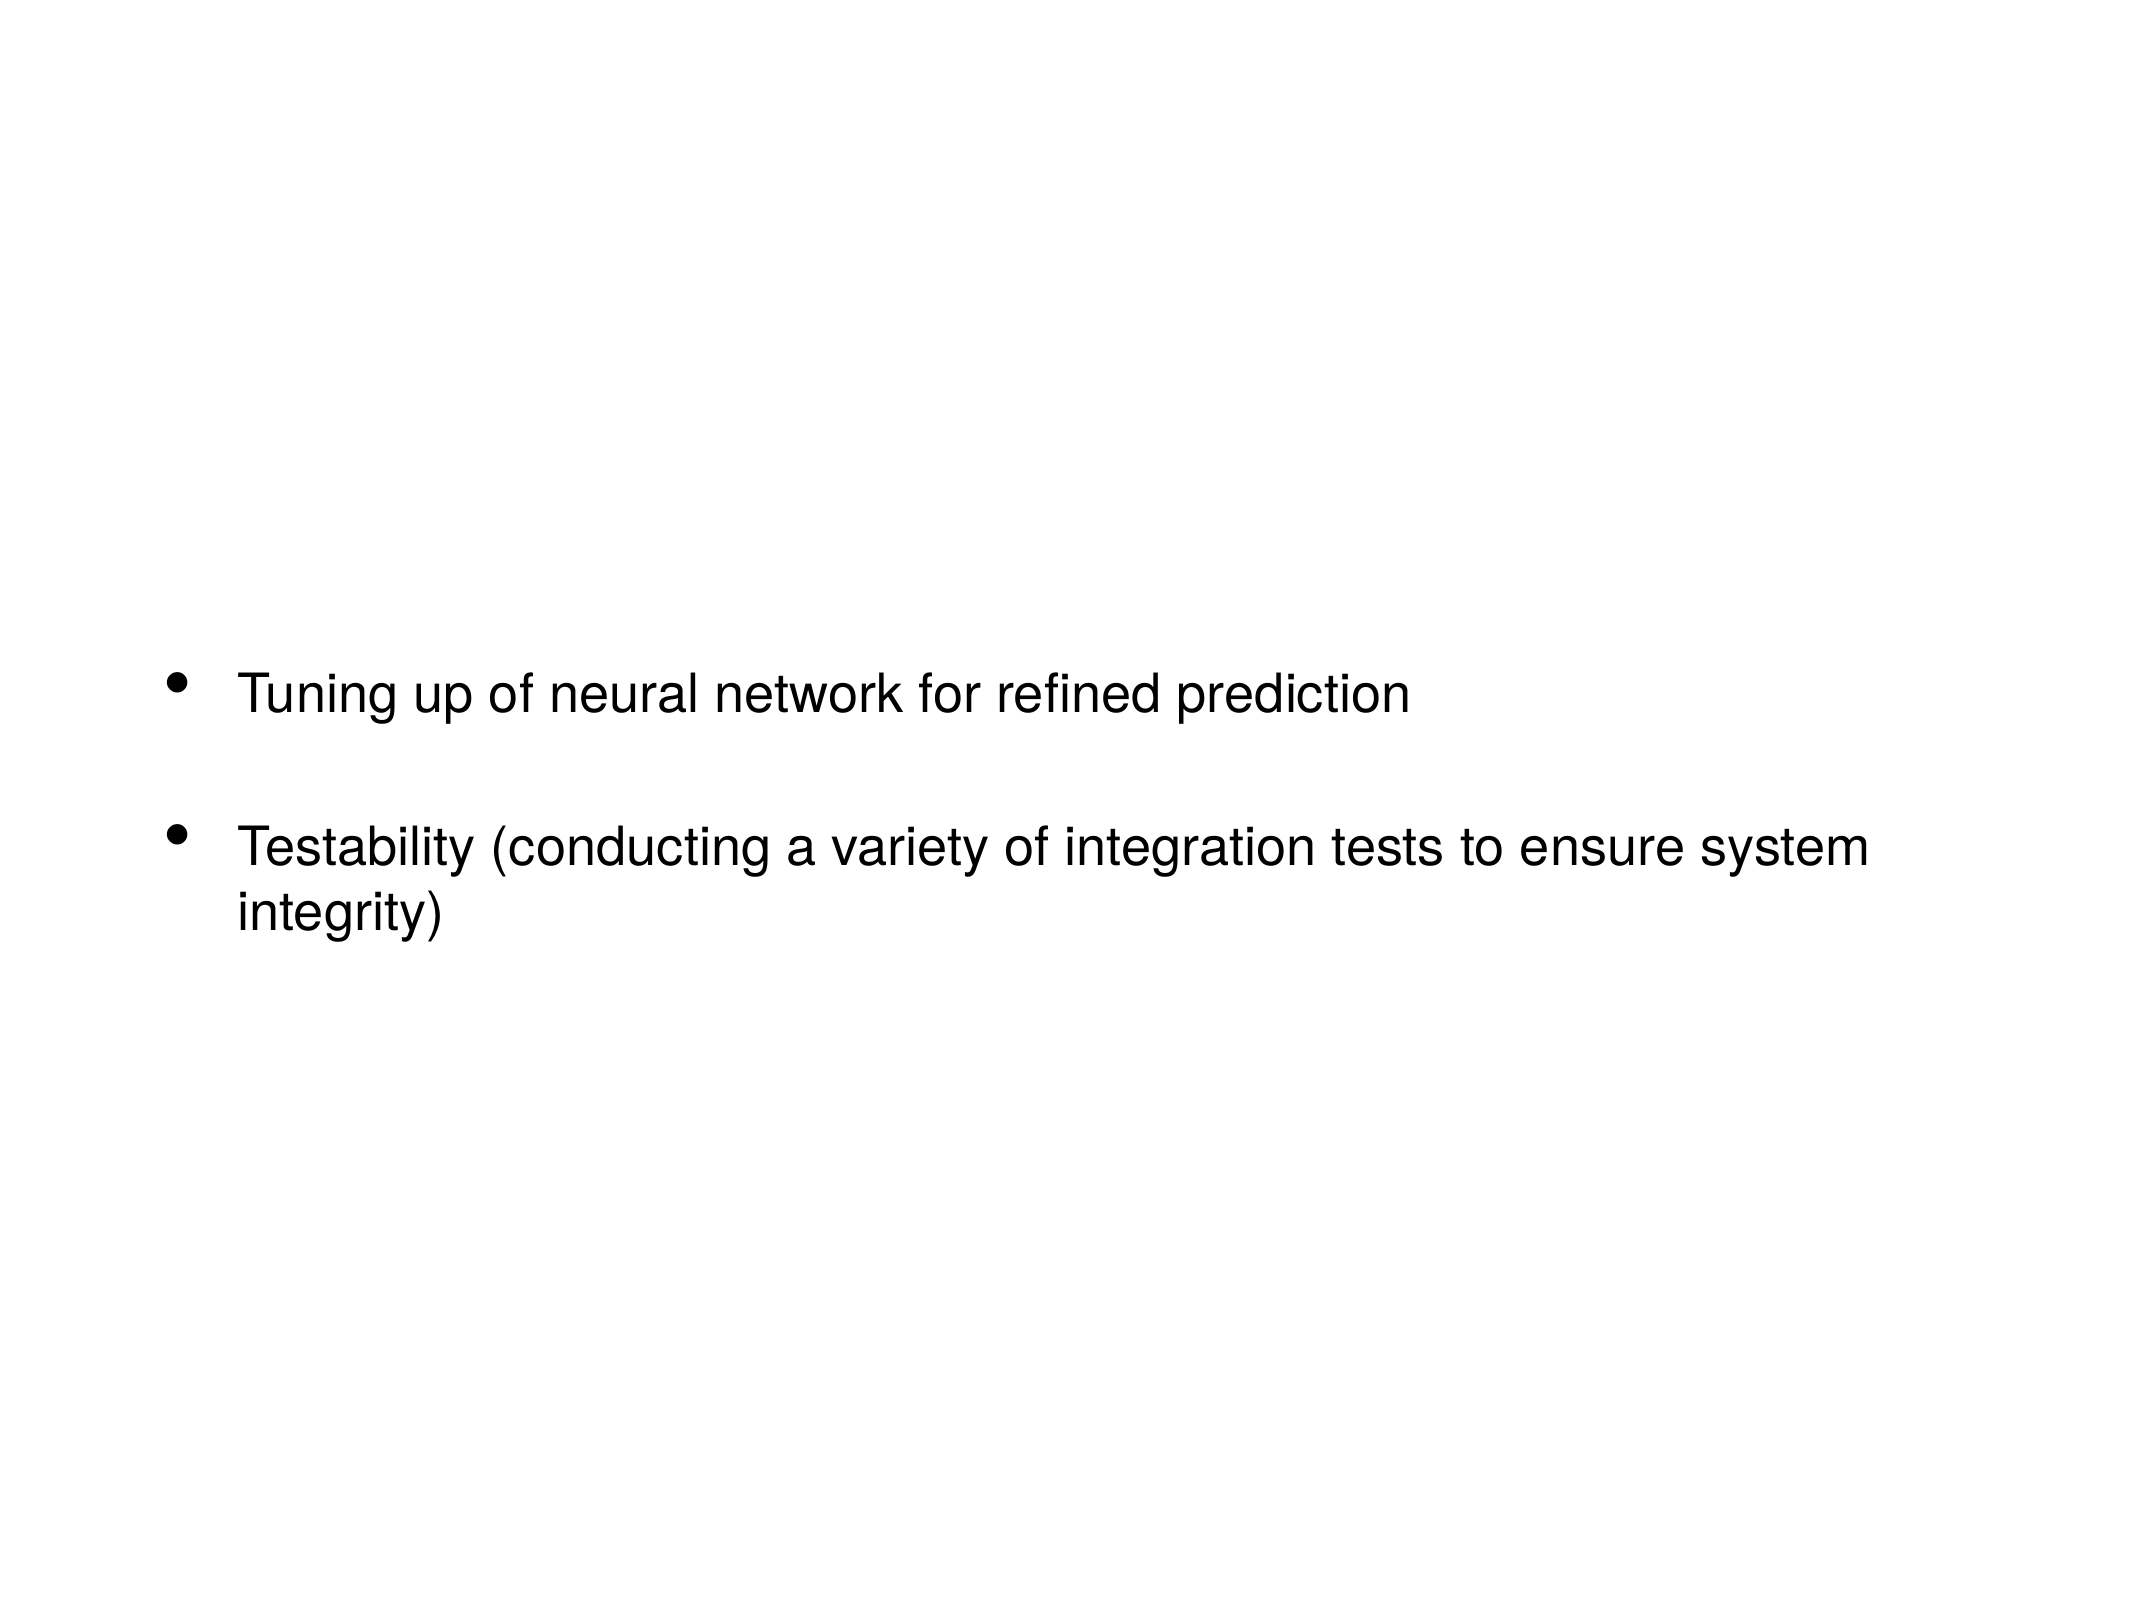

46
Tuning up of neural network for refined prediction
Testability (conducting a variety of integration tests to ensure system integrity)